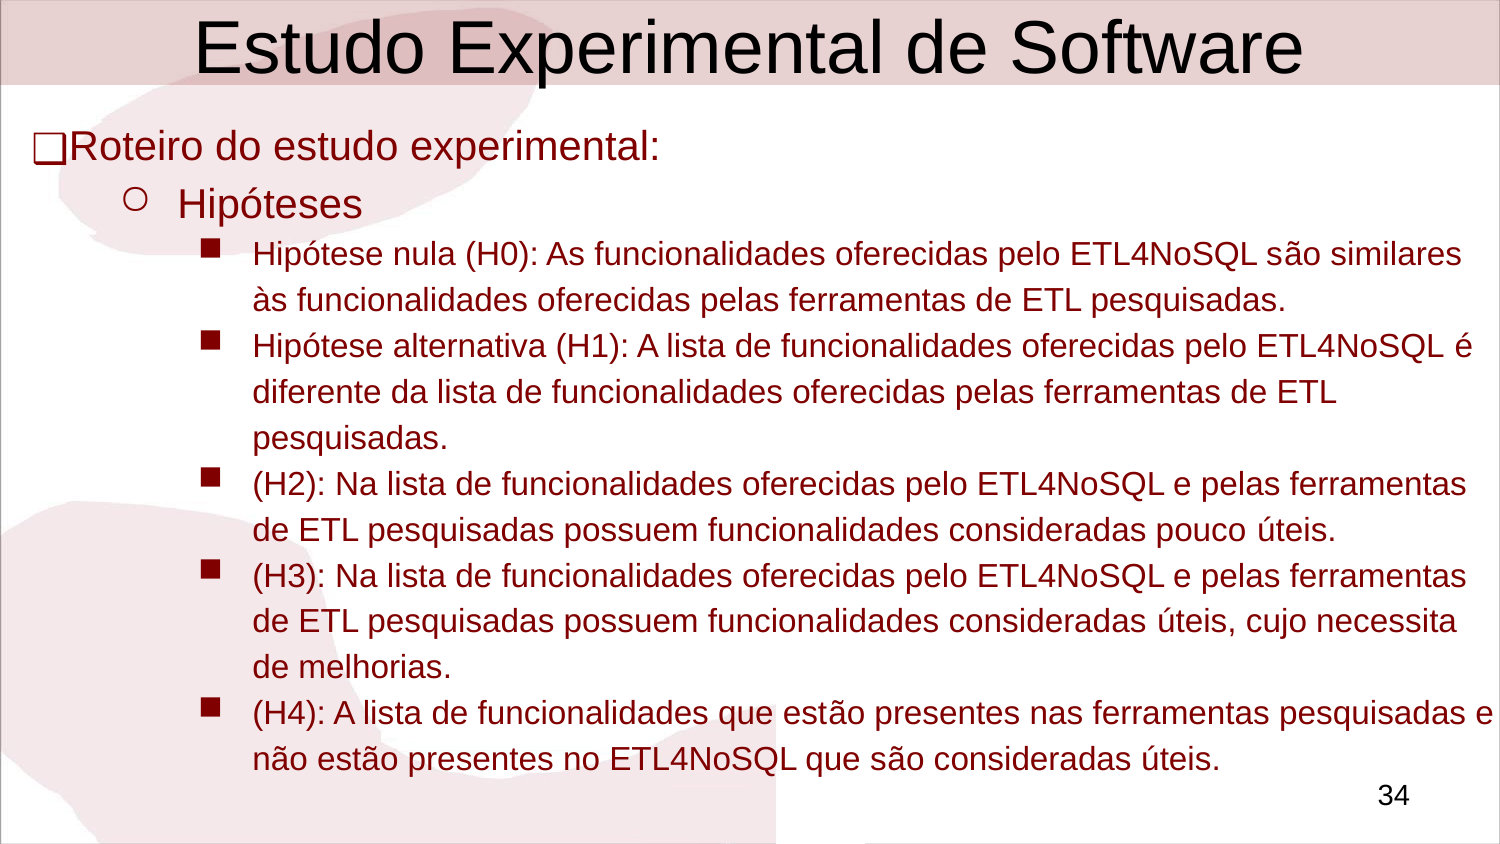

Estudo Experimental de Software
Roteiro do estudo experimental:
Hipóteses
Hipótese nula (H0): As funcionalidades oferecidas pelo ETL4NoSQL são similares às funcionalidades oferecidas pelas ferramentas de ETL pesquisadas.
Hipótese alternativa (H1): A lista de funcionalidades oferecidas pelo ETL4NoSQL é diferente da lista de funcionalidades oferecidas pelas ferramentas de ETL pesquisadas.
(H2): Na lista de funcionalidades oferecidas pelo ETL4NoSQL e pelas ferramentas de ETL pesquisadas possuem funcionalidades consideradas pouco úteis.
(H3): Na lista de funcionalidades oferecidas pelo ETL4NoSQL e pelas ferramentas de ETL pesquisadas possuem funcionalidades consideradas úteis, cujo necessita de melhorias.
(H4): A lista de funcionalidades que estão presentes nas ferramentas pesquisadas e não estão presentes no ETL4NoSQL que são consideradas úteis.

34